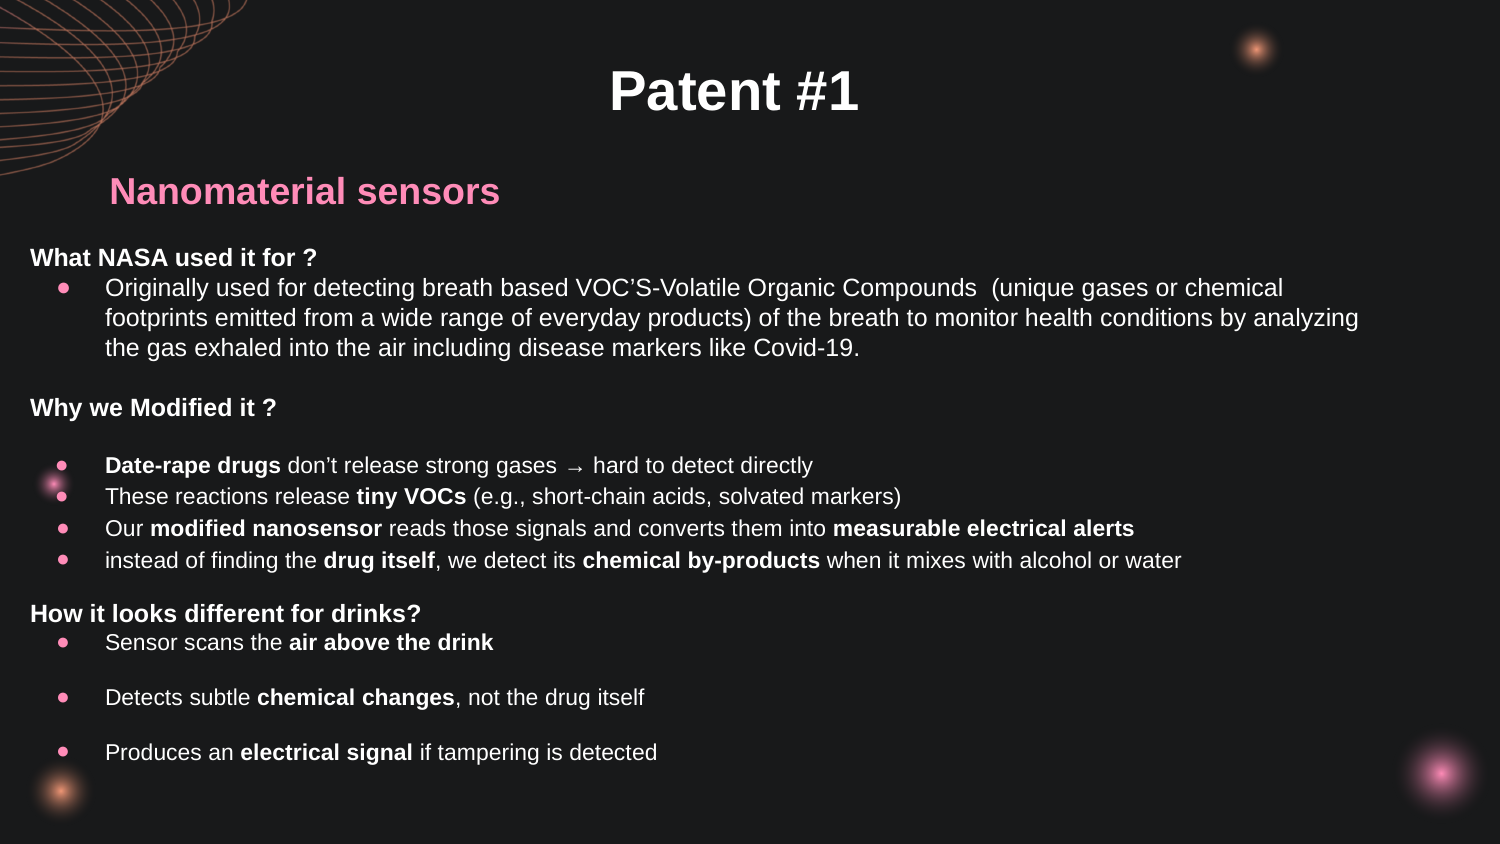

# Patent #1
Nanomaterial sensors
What NASA used it for ?
Originally used for detecting breath based VOC’S-Volatile Organic Compounds  (unique gases or chemical footprints emitted from a wide range of everyday products) of the breath to monitor health conditions by analyzing the gas exhaled into the air including disease markers like Covid-19.

Why we Modified it ?
Date-rape drugs don’t release strong gases → hard to detect directly
These reactions release tiny VOCs (e.g., short-chain acids, solvated markers)
Our modified nanosensor reads those signals and converts them into measurable electrical alerts
instead of finding the drug itself, we detect its chemical by-products when it mixes with alcohol or water
How it looks different for drinks?
Sensor scans the air above the drink
Detects subtle chemical changes, not the drug itself
Produces an electrical signal if tampering is detected